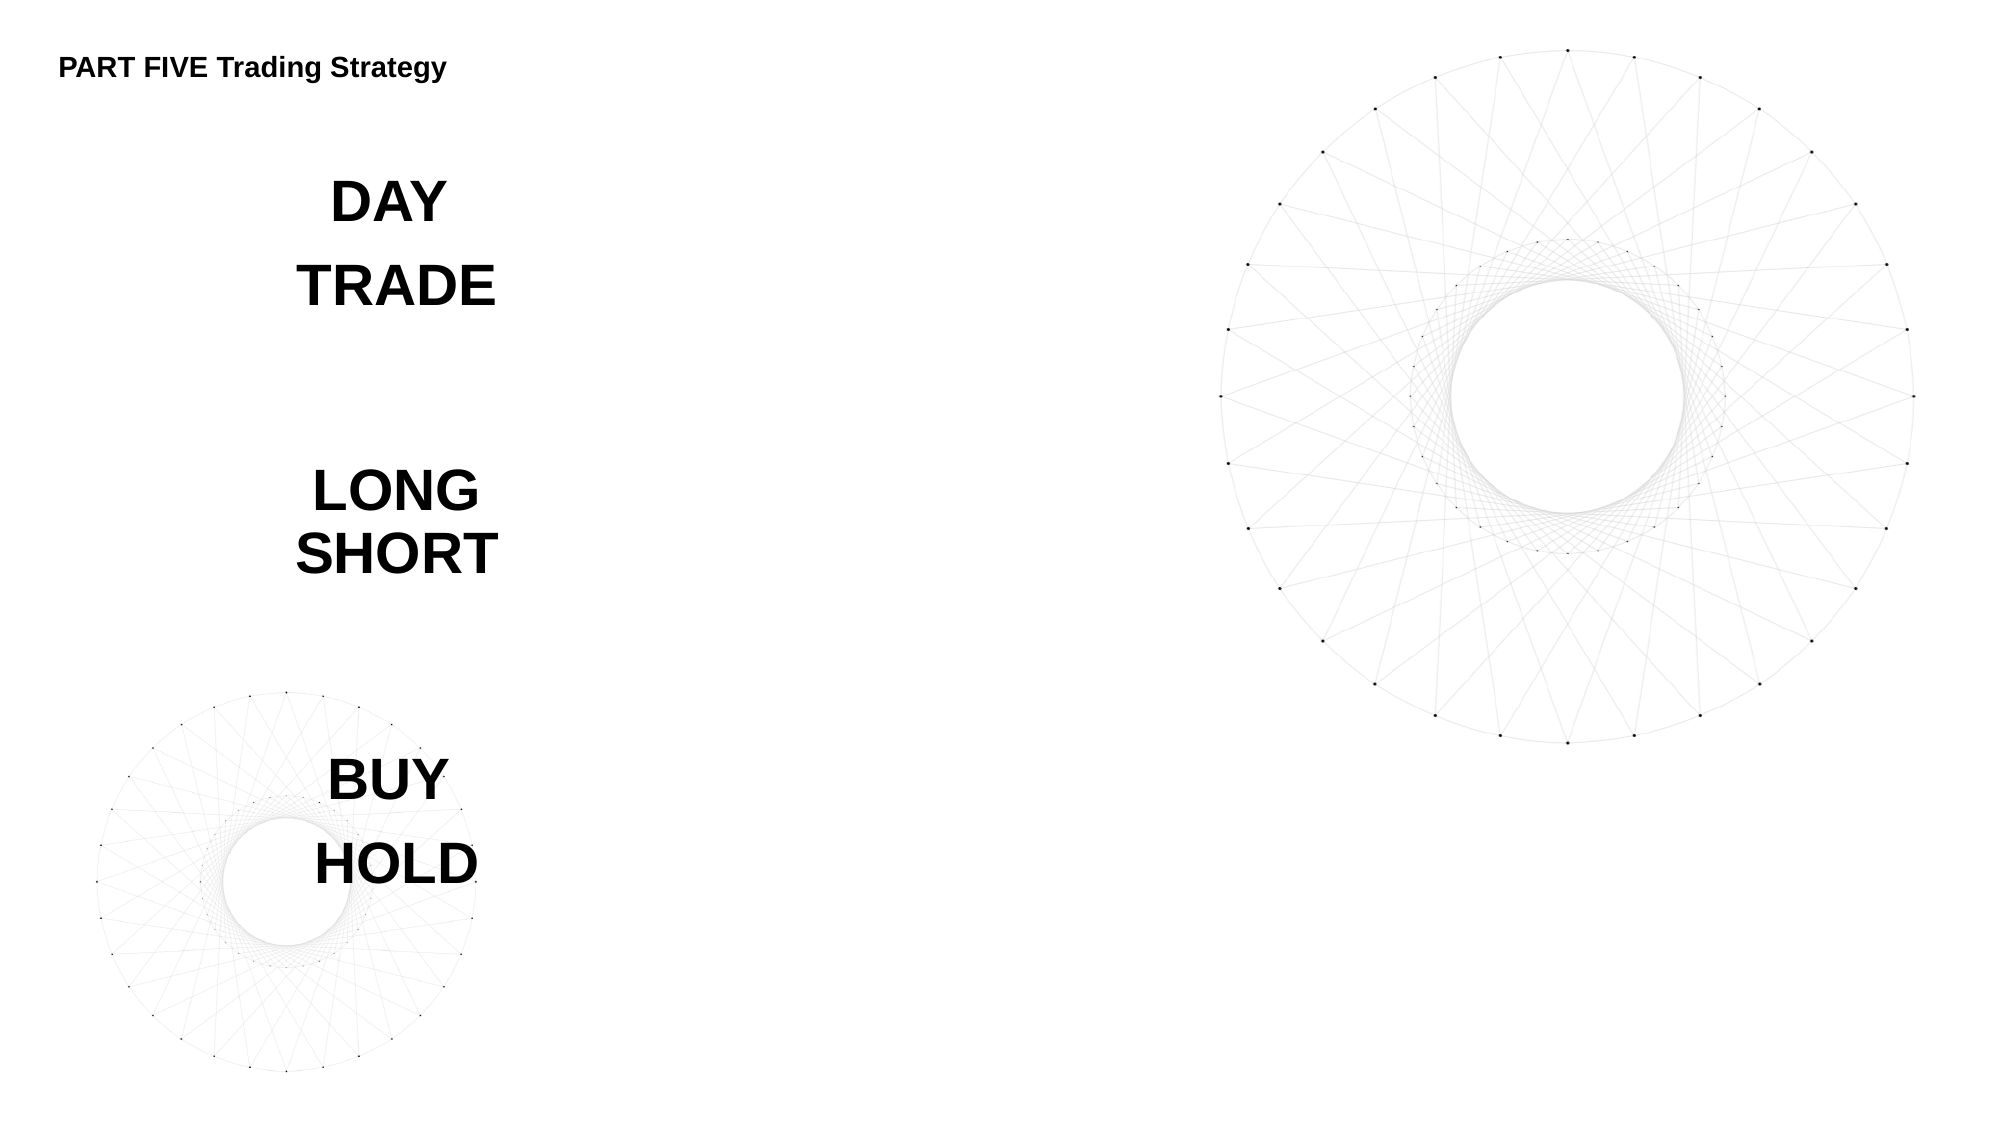

PART FIVE Trading Strategy
DAY
TRADE
LONG SHORT
BUY
HOLD